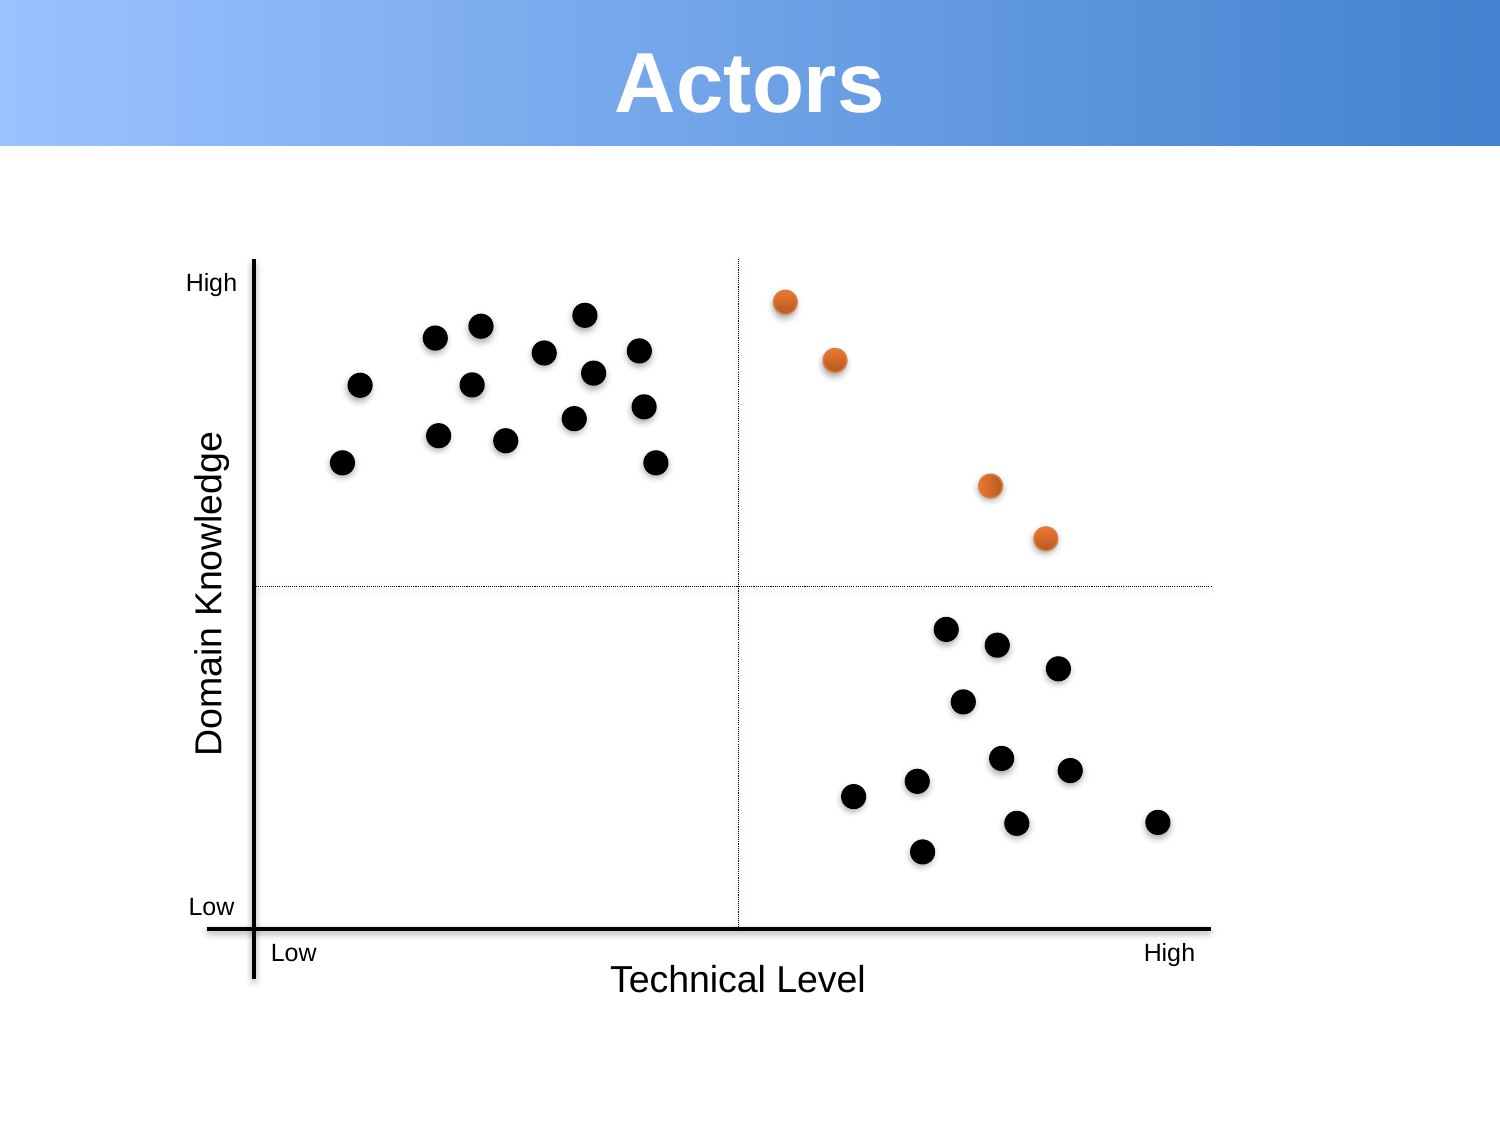

# Actors
High

Domain Knowledge

Low
Low
High
Technical Level